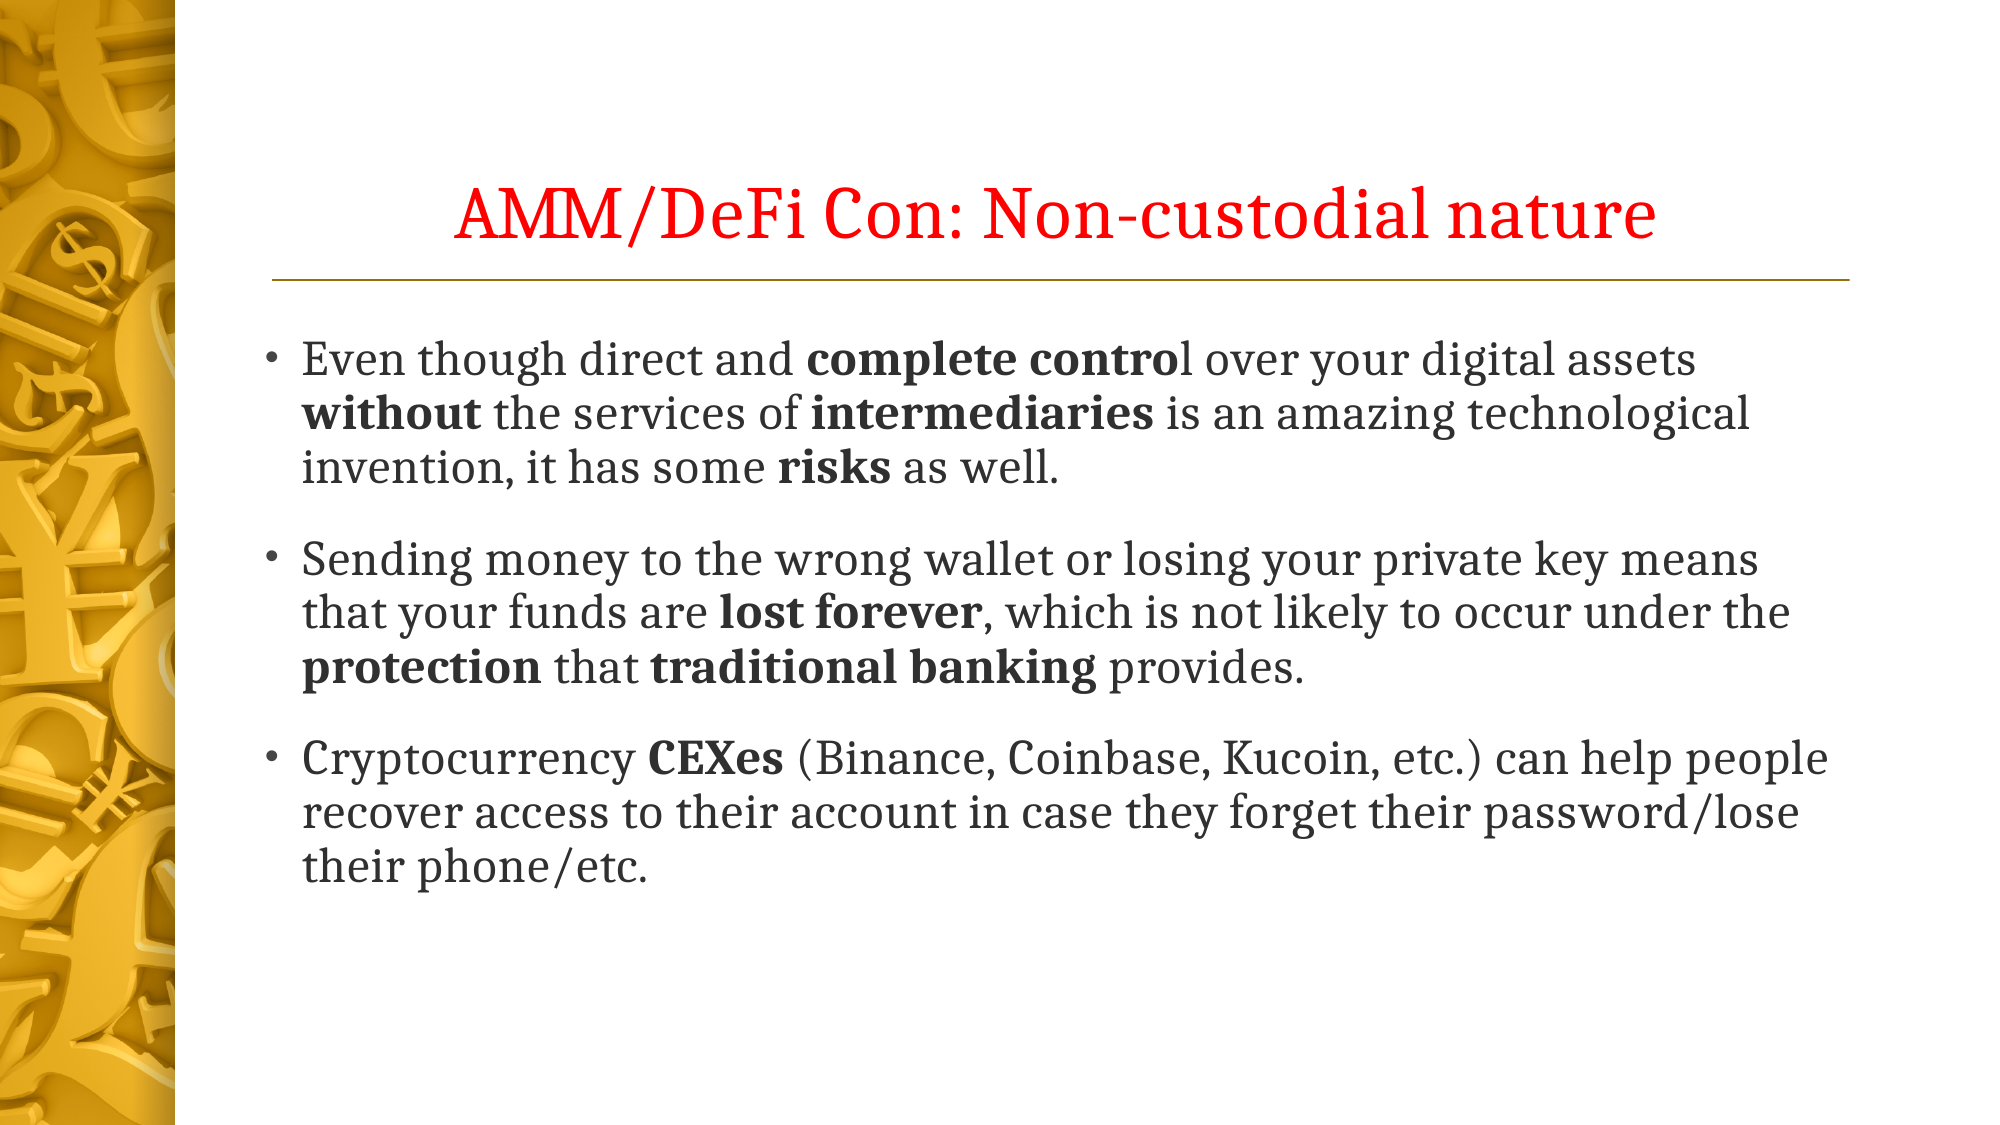

# AMM/DeFi Con: Non-custodial nature
Even though direct and complete control over your digital assets without the services of intermediaries is an amazing technological invention, it has some risks as well.
Sending money to the wrong wallet or losing your private key means that your funds are lost forever, which is not likely to occur under the protection that traditional banking provides.
Cryptocurrency CEXes (Binance, Coinbase, Kucoin, etc.) can help people recover access to their account in case they forget their password/lose their phone/etc.